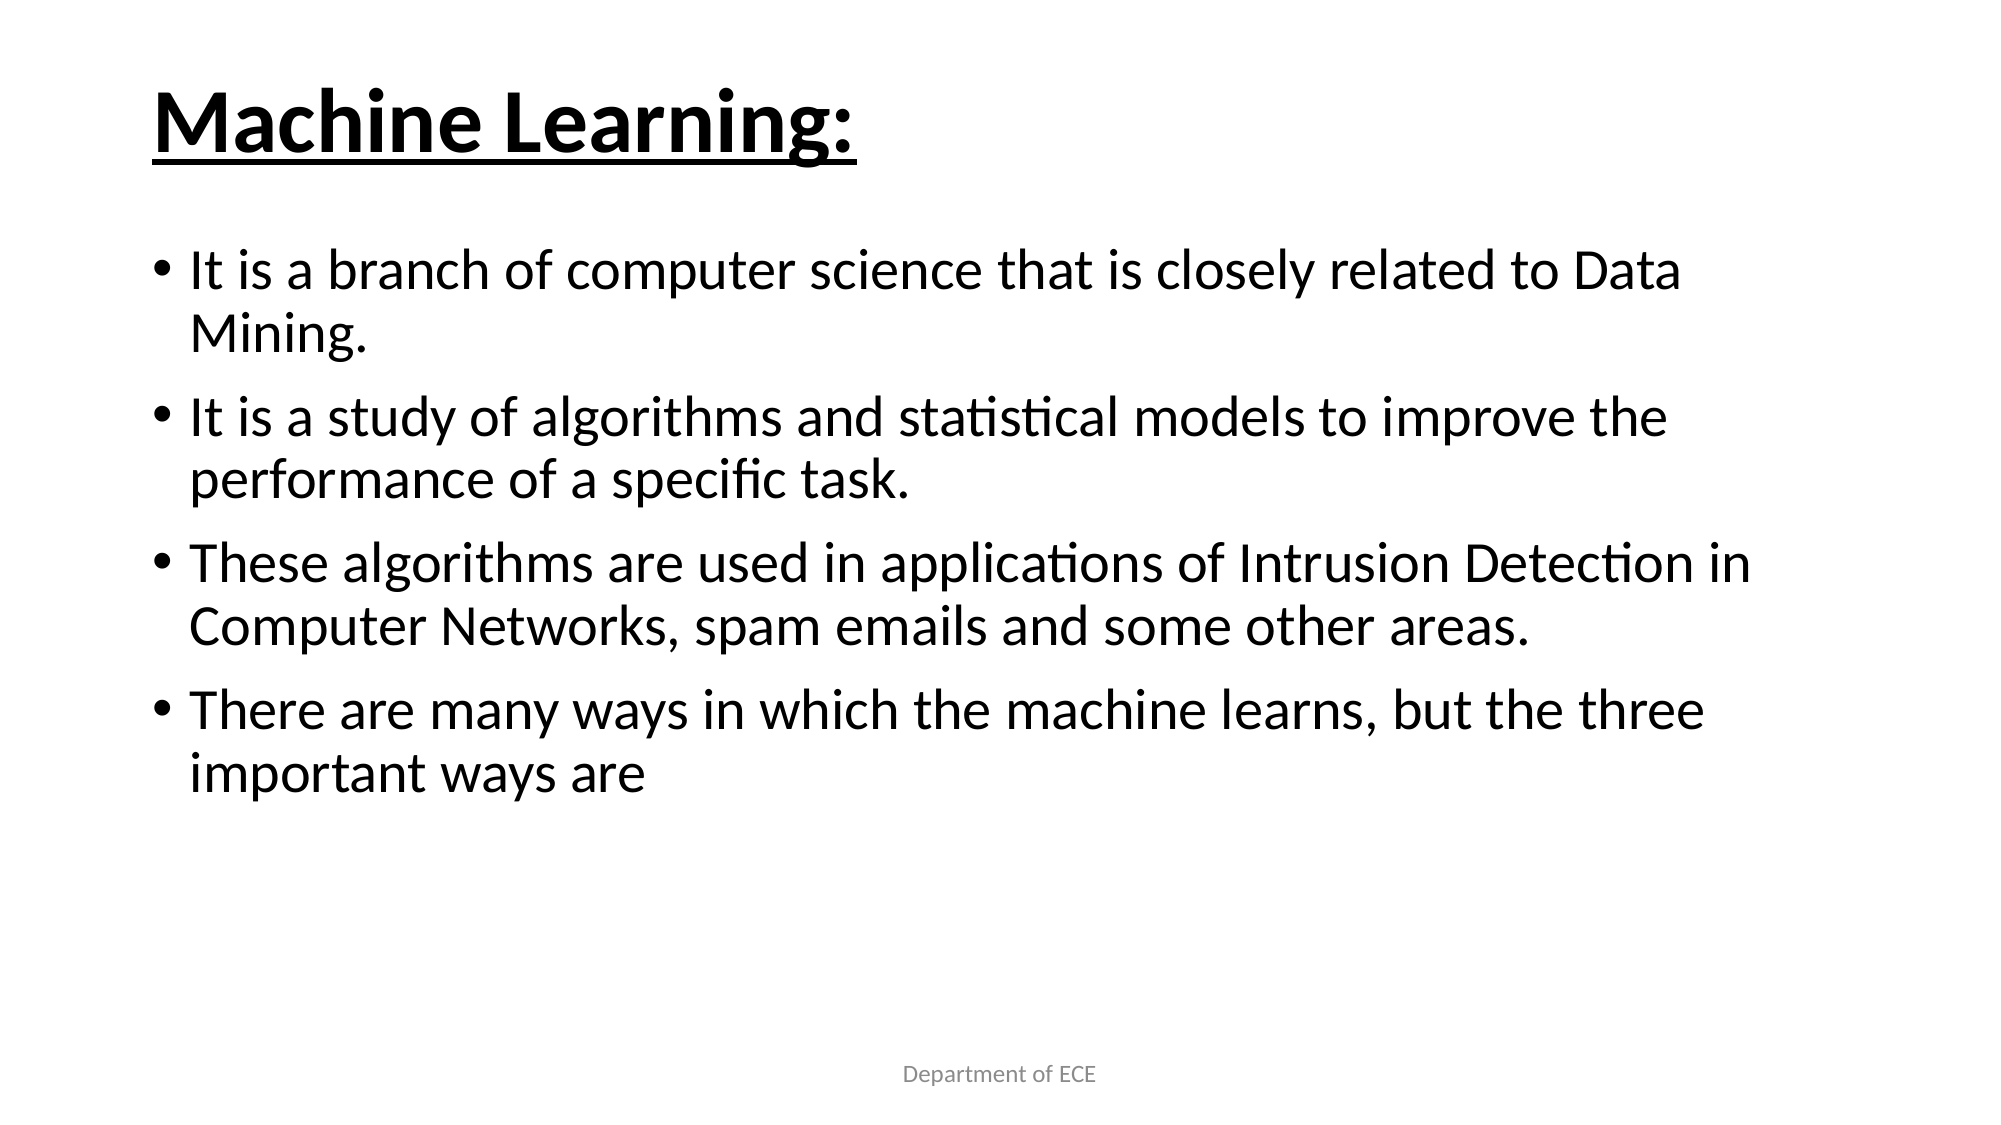

# Machine Learning:
It is a branch of computer science that is closely related to Data Mining.
It is a study of algorithms and statistical models to improve the performance of a specific task.
These algorithms are used in applications of Intrusion Detection in Computer Networks, spam emails and some other areas.
There are many ways in which the machine learns, but the three important ways are

Department of ECE
3